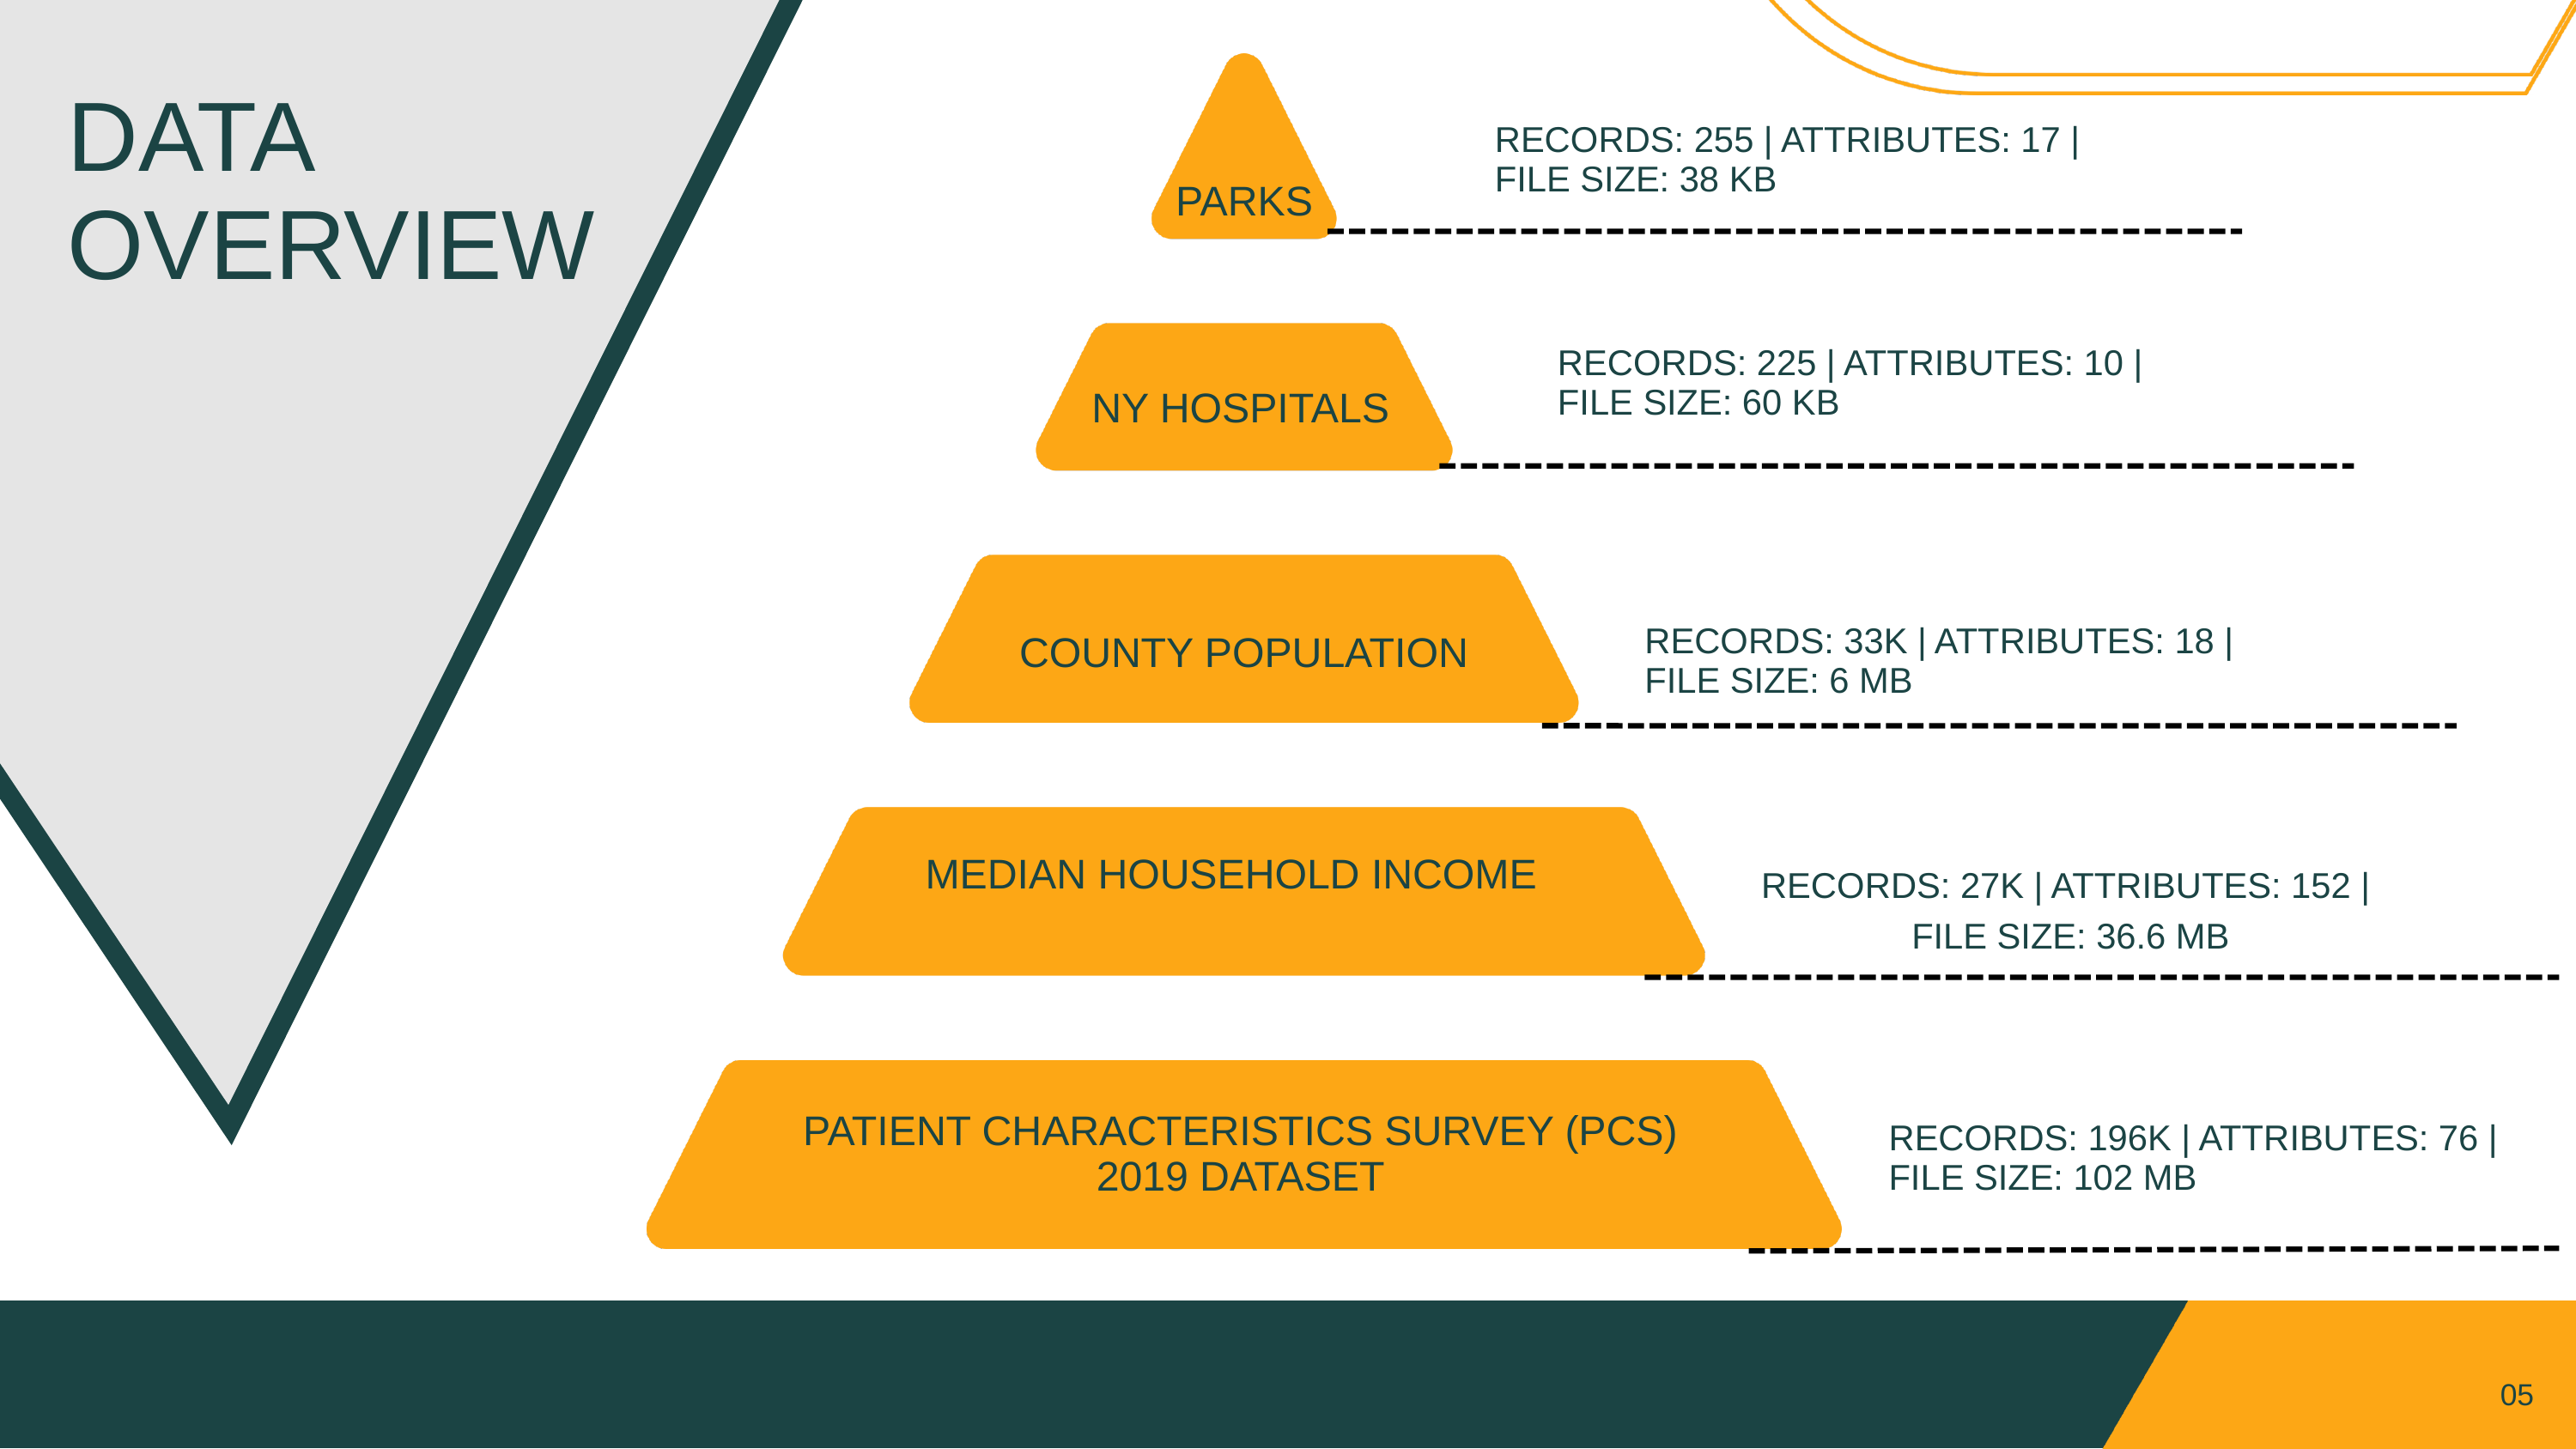

DATA OVERVIEW
RECORDS: 255 | ATTRIBUTES: 17 | FILE SIZE: 38 KB
PARKS

RECORDS: 225 | ATTRIBUTES: 10 | FILE SIZE: 60 KB
NY HOSPITALS

RECORDS: 33K | ATTRIBUTES: 18 | FILE SIZE: 6 MB
COUNTY POPULATION

MEDIAN HOUSEHOLD INCOME
RECORDS: 27K | ATTRIBUTES: 152 |
FILE SIZE: 36.6 MB

PATIENT CHARACTERISTICS SURVEY (PCS) 2019 DATASET
RECORDS: 196K | ATTRIBUTES: 76 | FILE SIZE: 102 MB

05